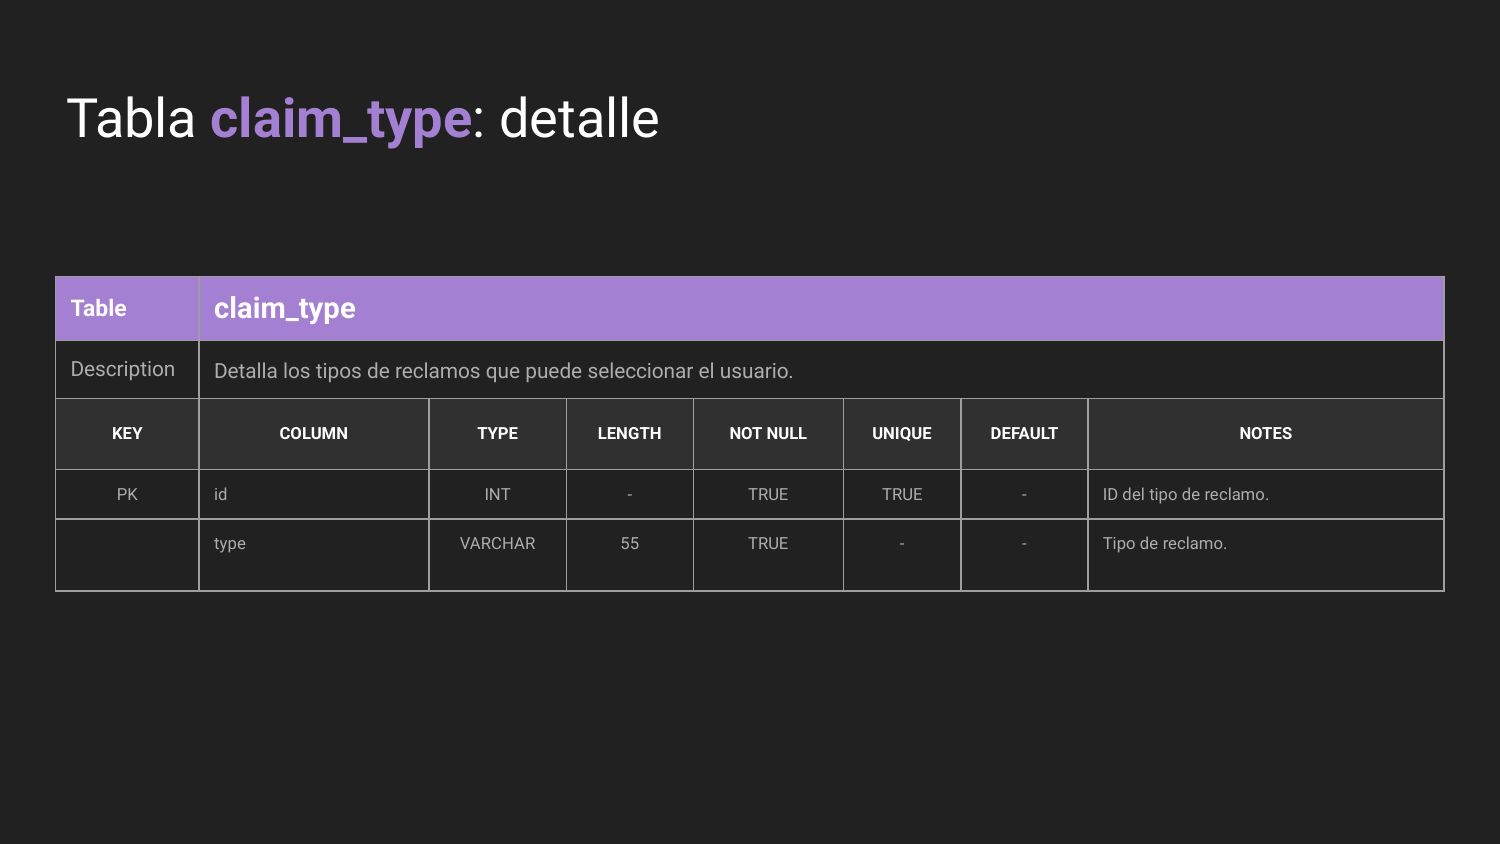

# Tabla claim_type: detalle
| Table | claim\_type |  |  |  |  |  |  |
| --- | --- | --- | --- | --- | --- | --- | --- |
| Description | Detalla los tipos de reclamos que puede seleccionar el usuario. |  |  |  |  |  |  |
| KEY | COLUMN | TYPE | LENGTH | NOT NULL | UNIQUE | DEFAULT | NOTES |
| PK | id | INT | - | TRUE | TRUE | - | ID del tipo de reclamo. |
|  | type | VARCHAR | 55 | TRUE | - | - | Tipo de reclamo. |